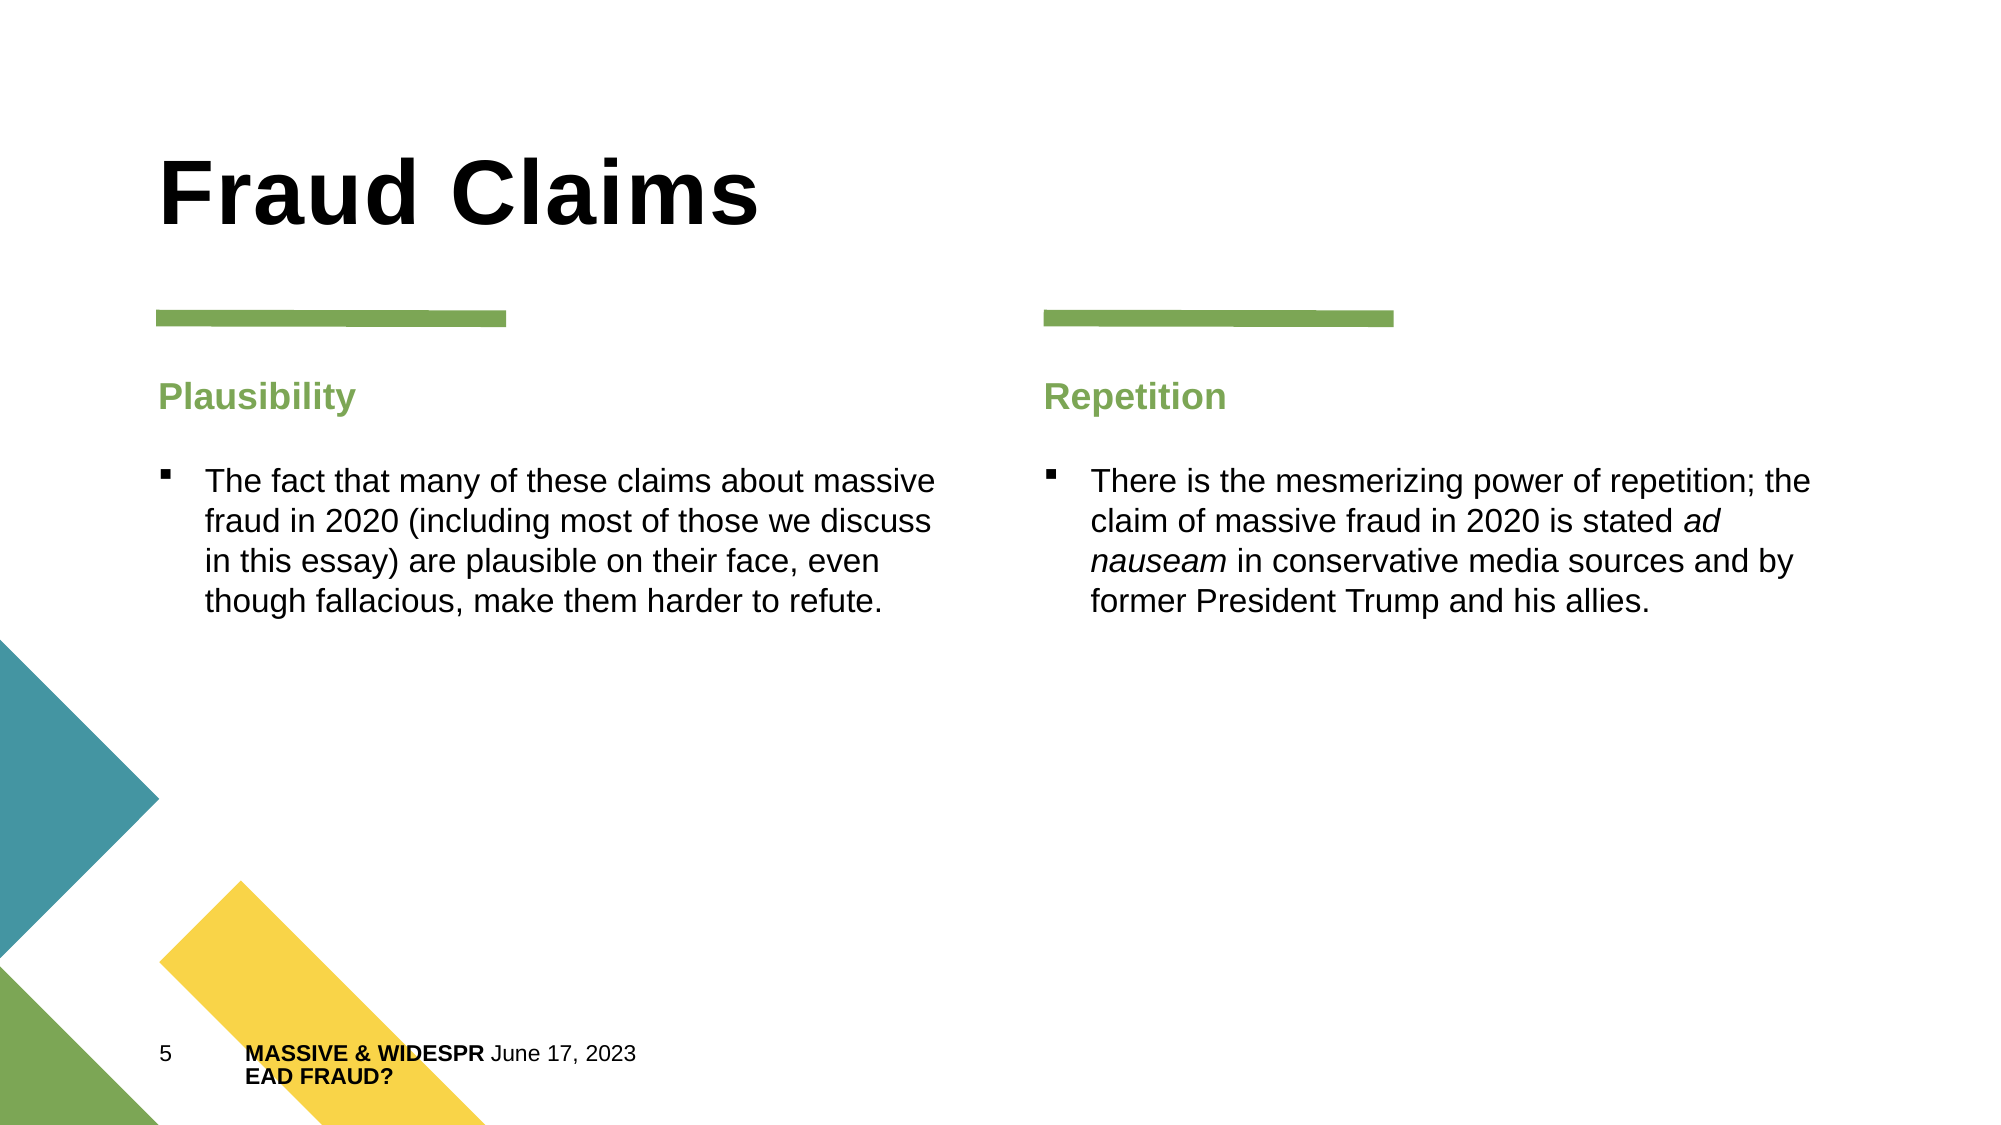

# Fraud Claims
Plausibility
Repetition
The fact that many of these claims about massive fraud in 2020 (including most of those we discuss in this essay) are plausible on their face, even though fallacious, make them harder to refute.
There is the mesmerizing power of repetition; the claim of massive fraud in 2020 is stated ad nauseam in conservative media sources and by former President Trump and his allies.
5
MASSIVE & WIDESPREAD FRAUD?
June 17, 2023